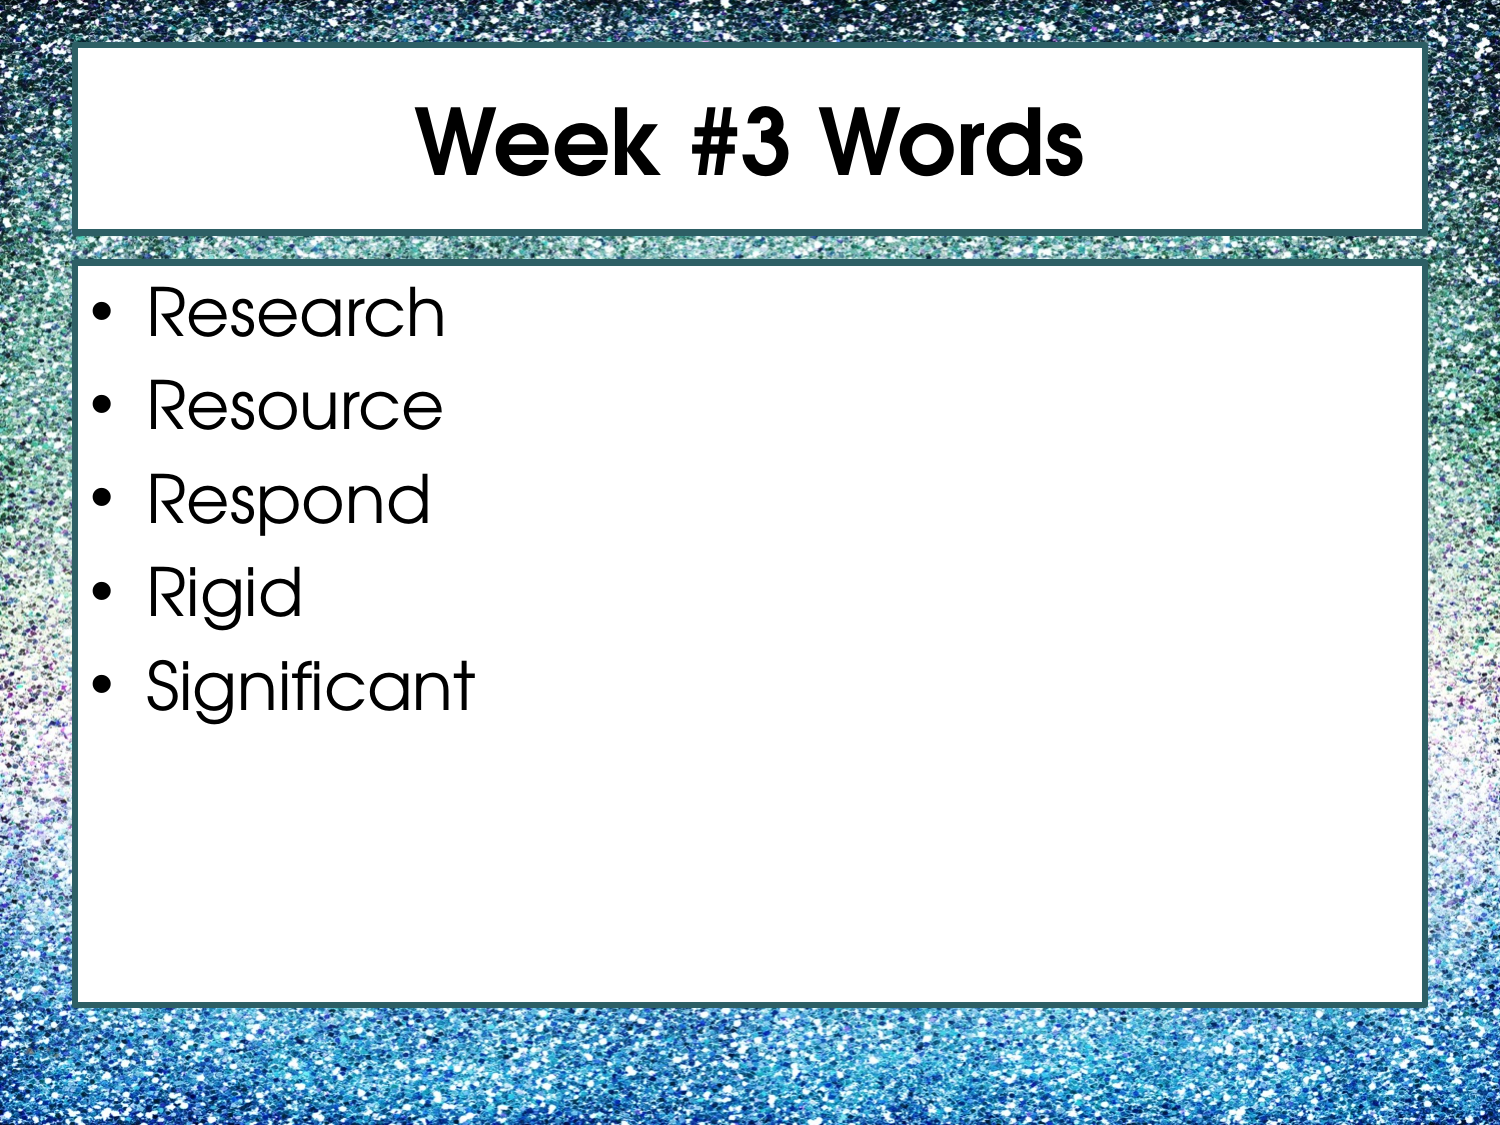

# Week #3 Words
Research
Resource
Respond
Rigid
Significant